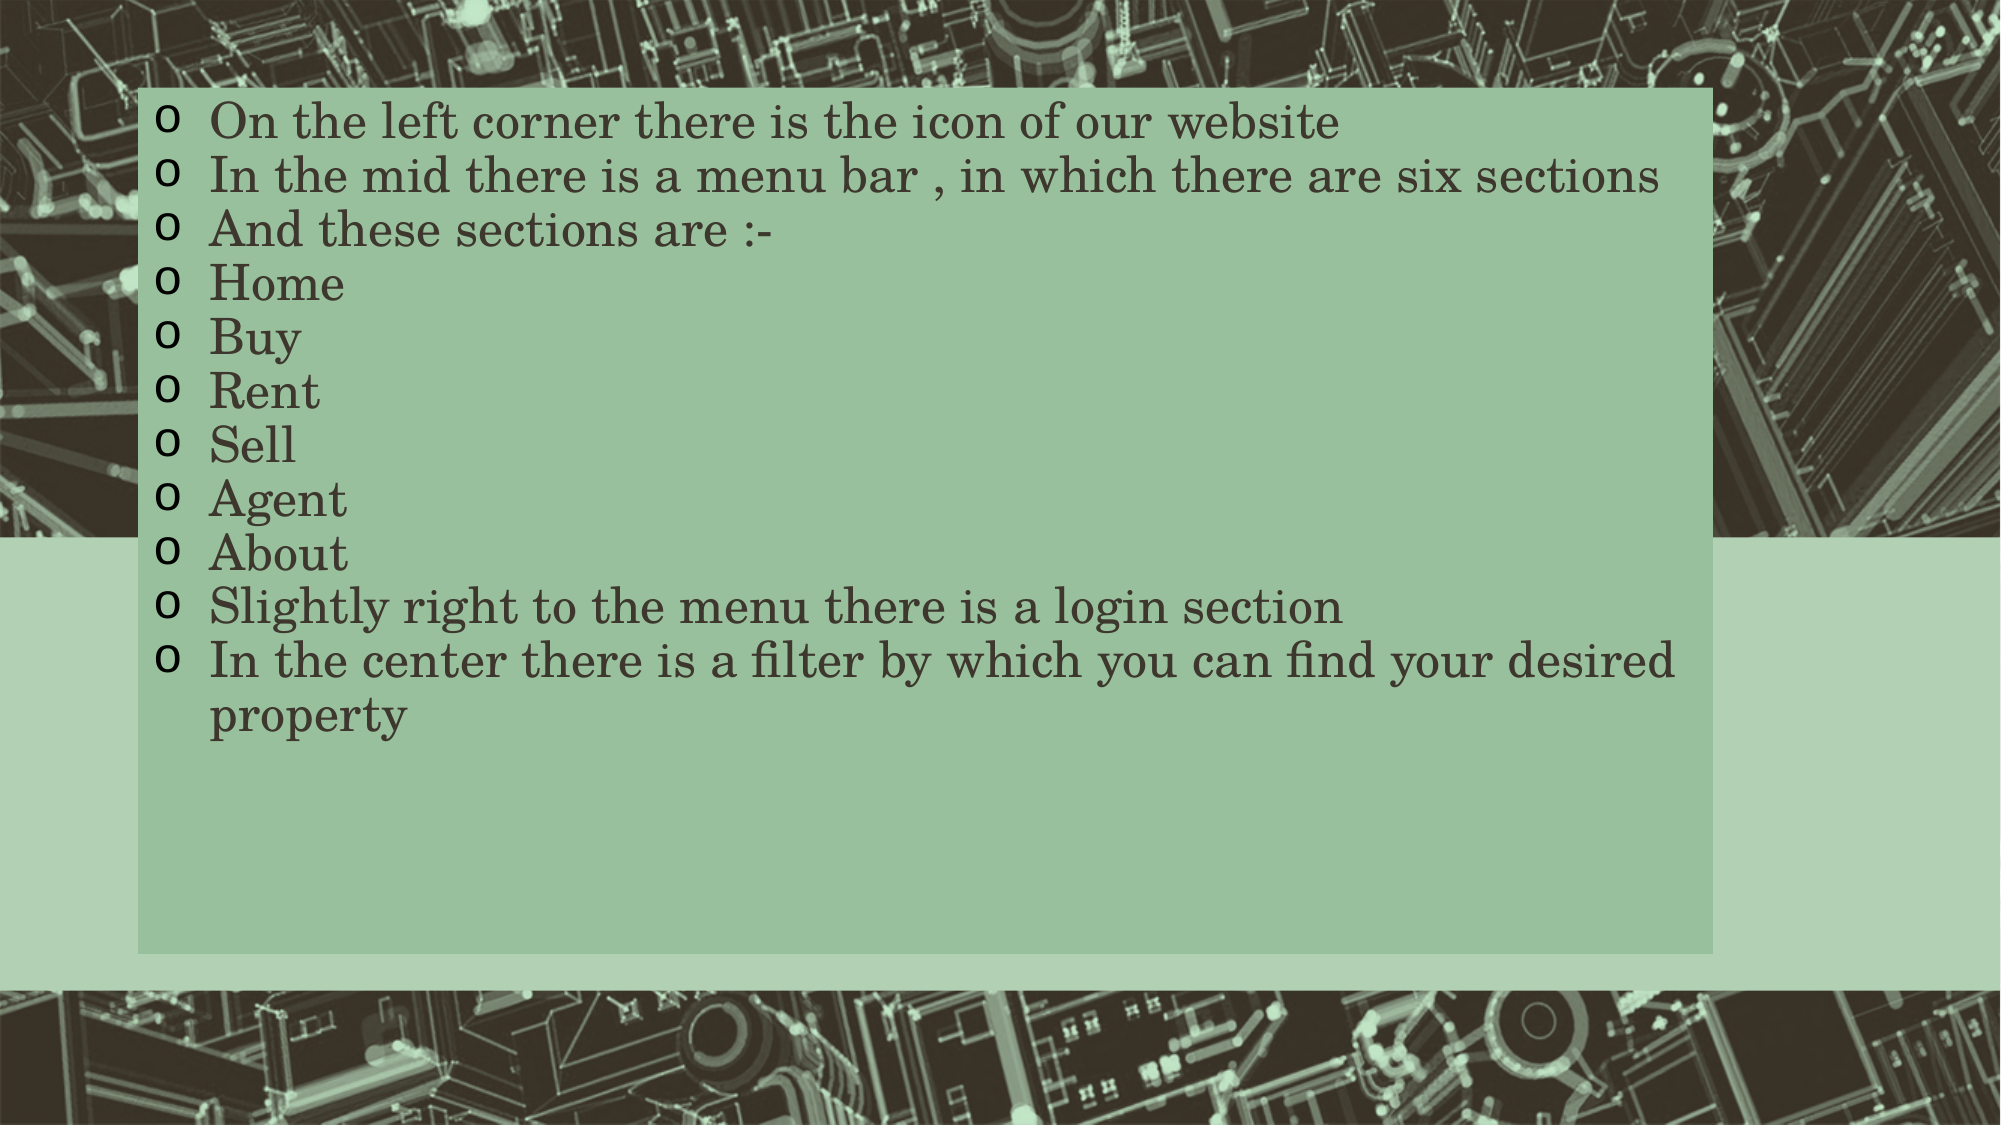

On the left corner there is the icon of our website
In the mid there is a menu bar , in which there are six sections
And these sections are :-
Home
Buy
Rent
Sell
Agent
About
Slightly right to the menu there is a login section
In the center there is a filter by which you can find your desired property

#